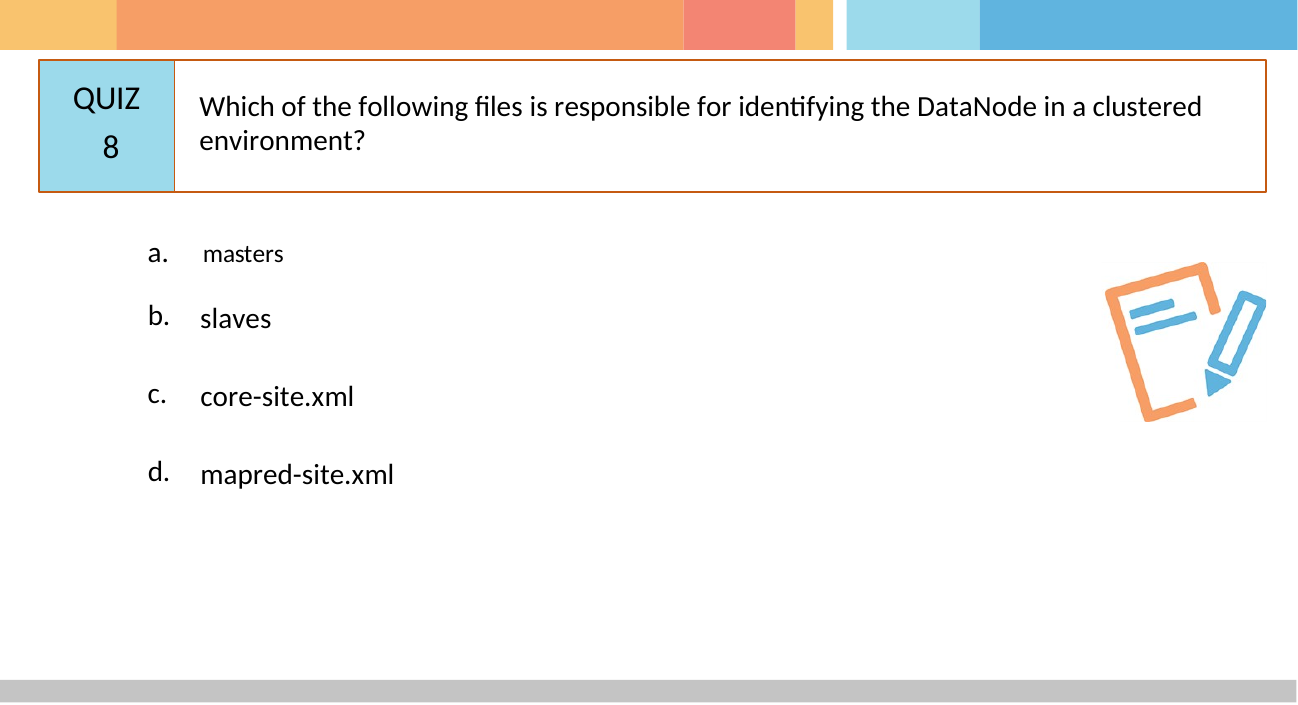

# QUIZ 8
Which of the following files is responsible for identifying the DataNode in a clustered
environment?
a.	masters

b.
slaves
c.
core-site.xml
d.
mapred-site.xml